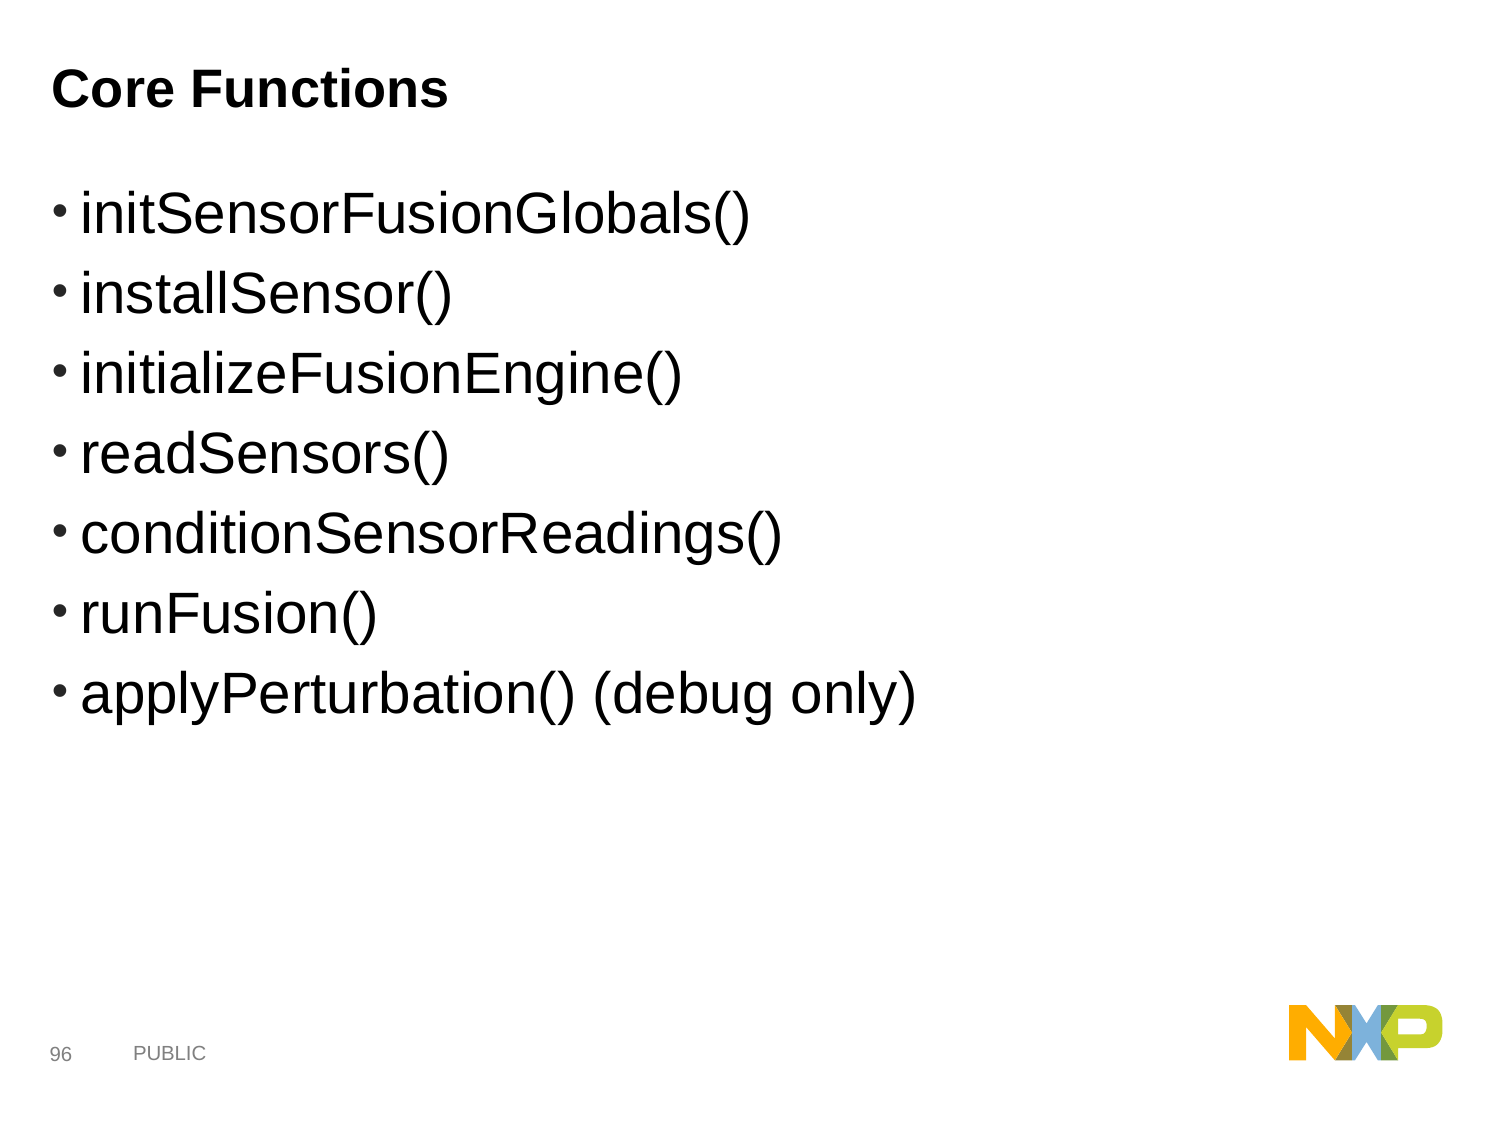

# Core Functions
initSensorFusionGlobals()
installSensor()
initializeFusionEngine()
readSensors()
conditionSensorReadings()
runFusion()
applyPerturbation() (debug only)